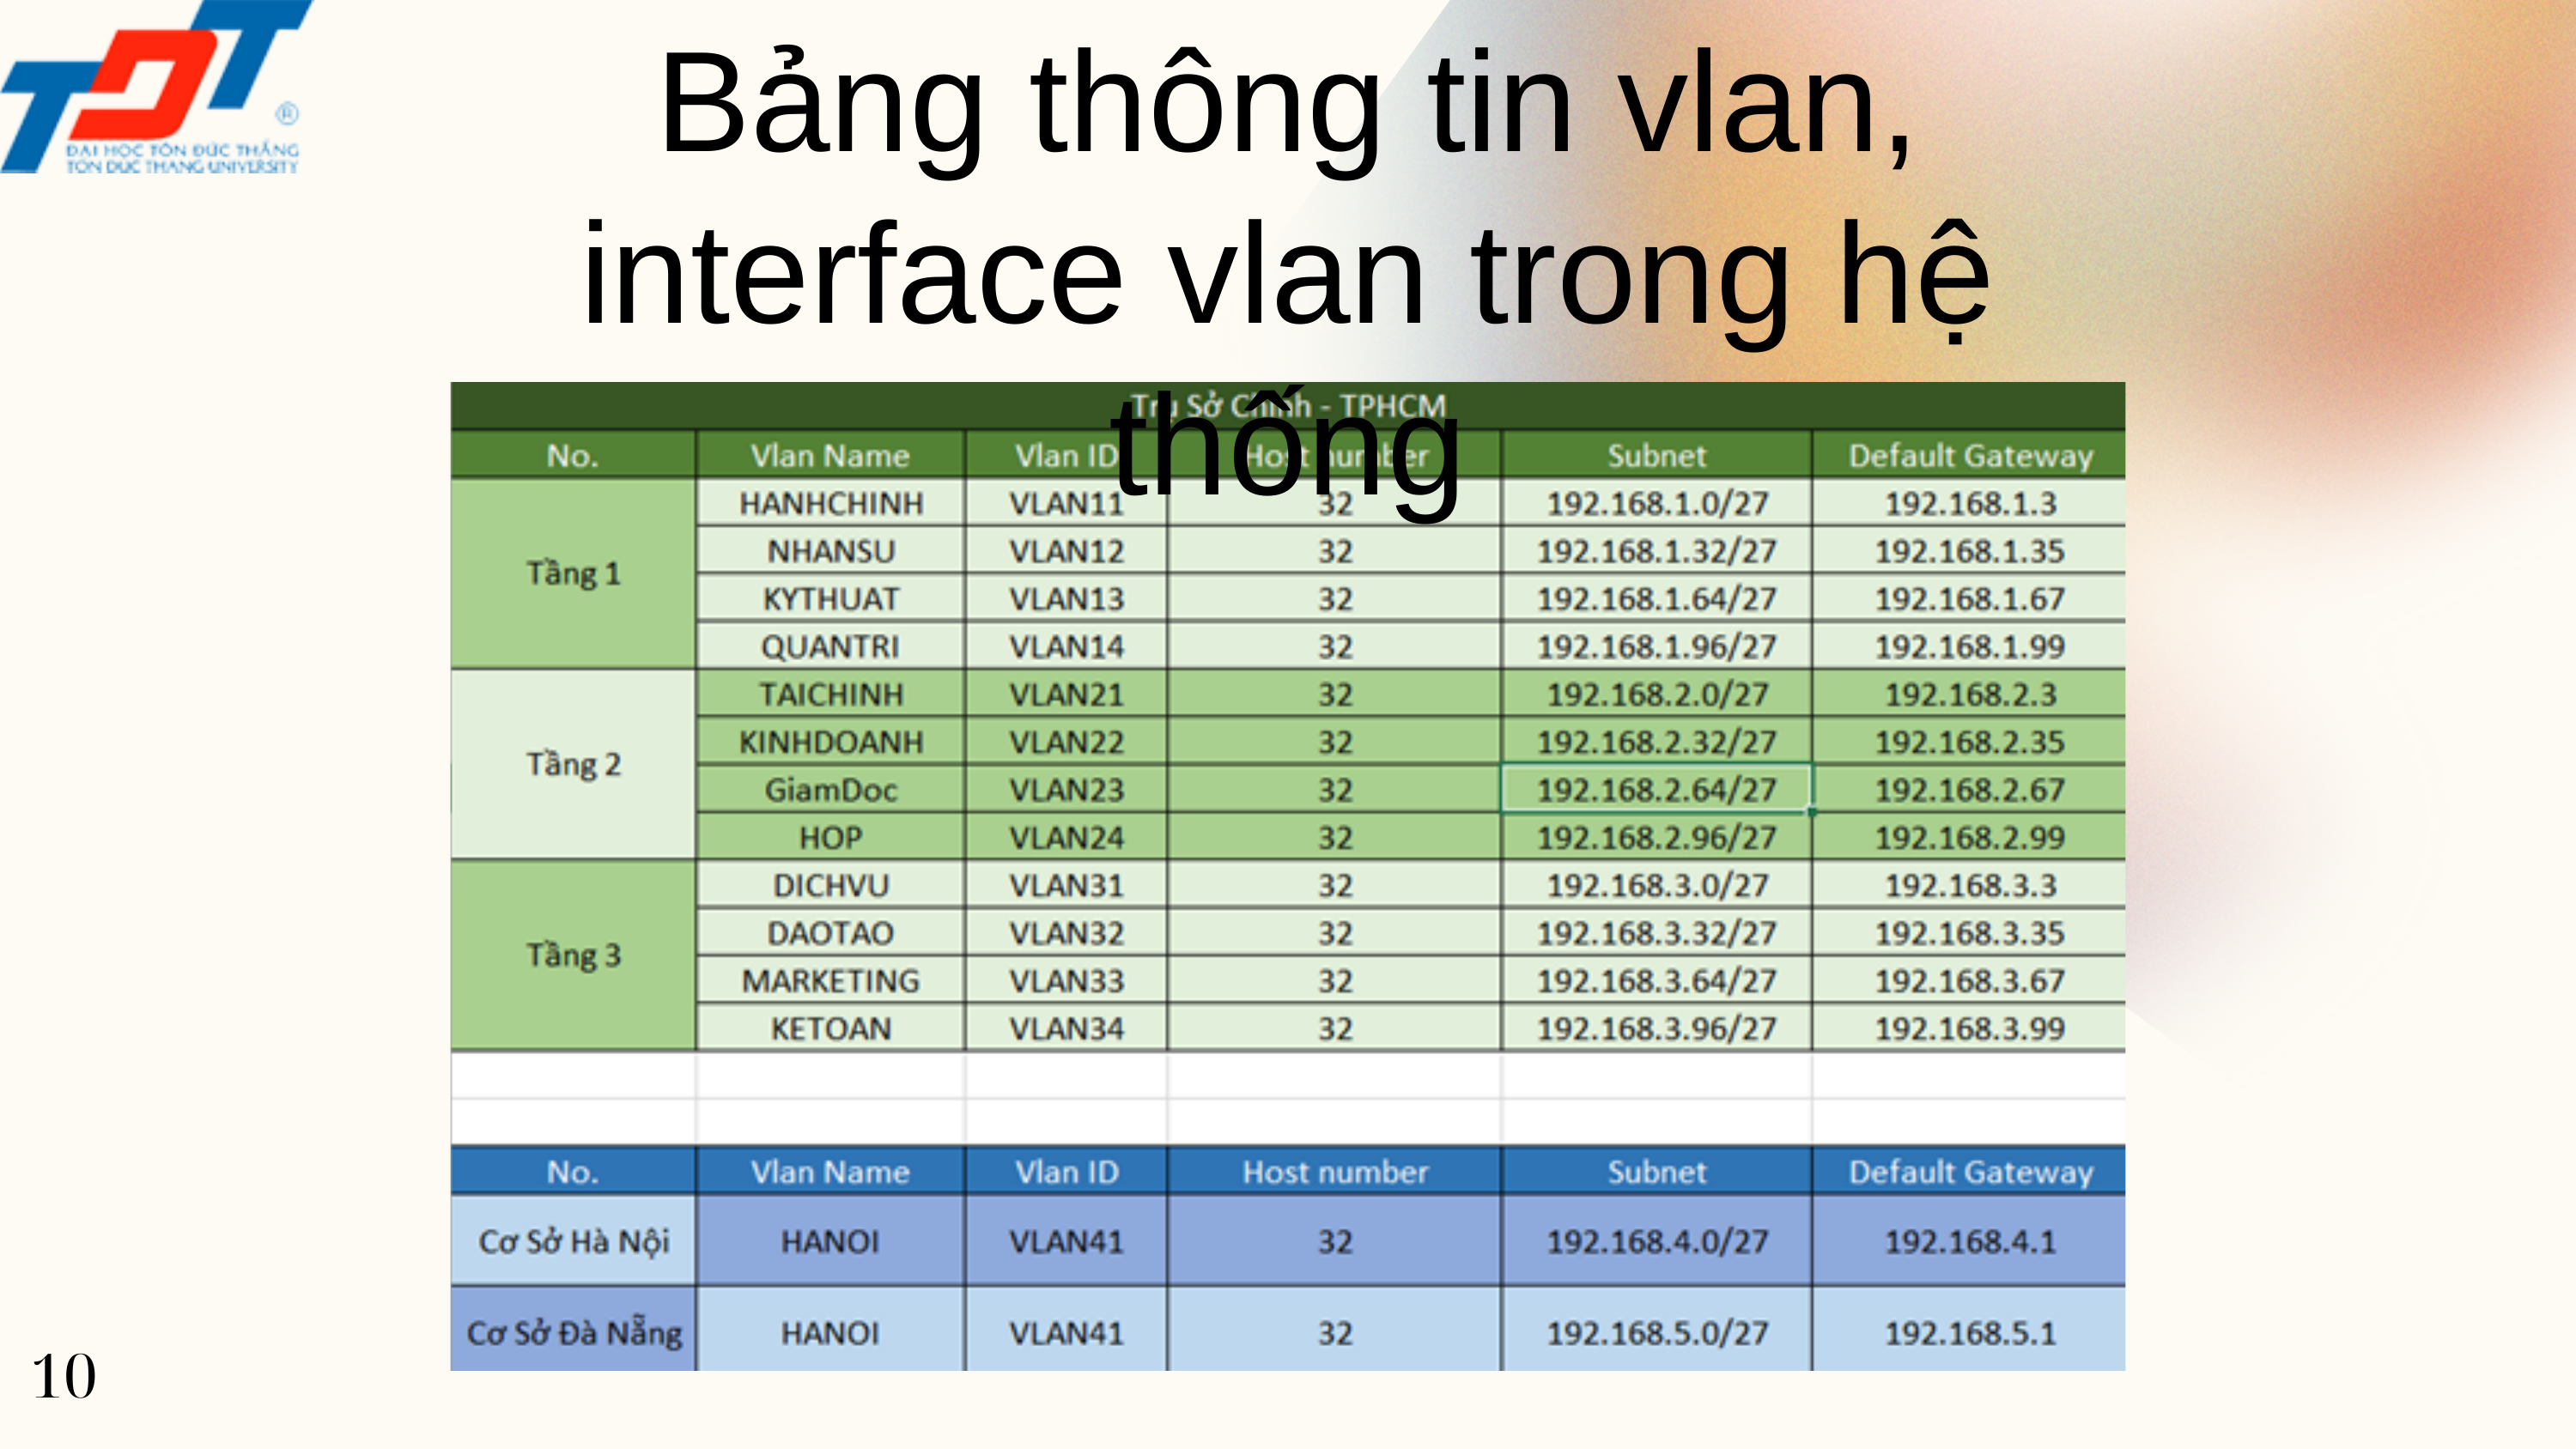

Bảng thông tin vlan, interface vlan trong hệ thống

10